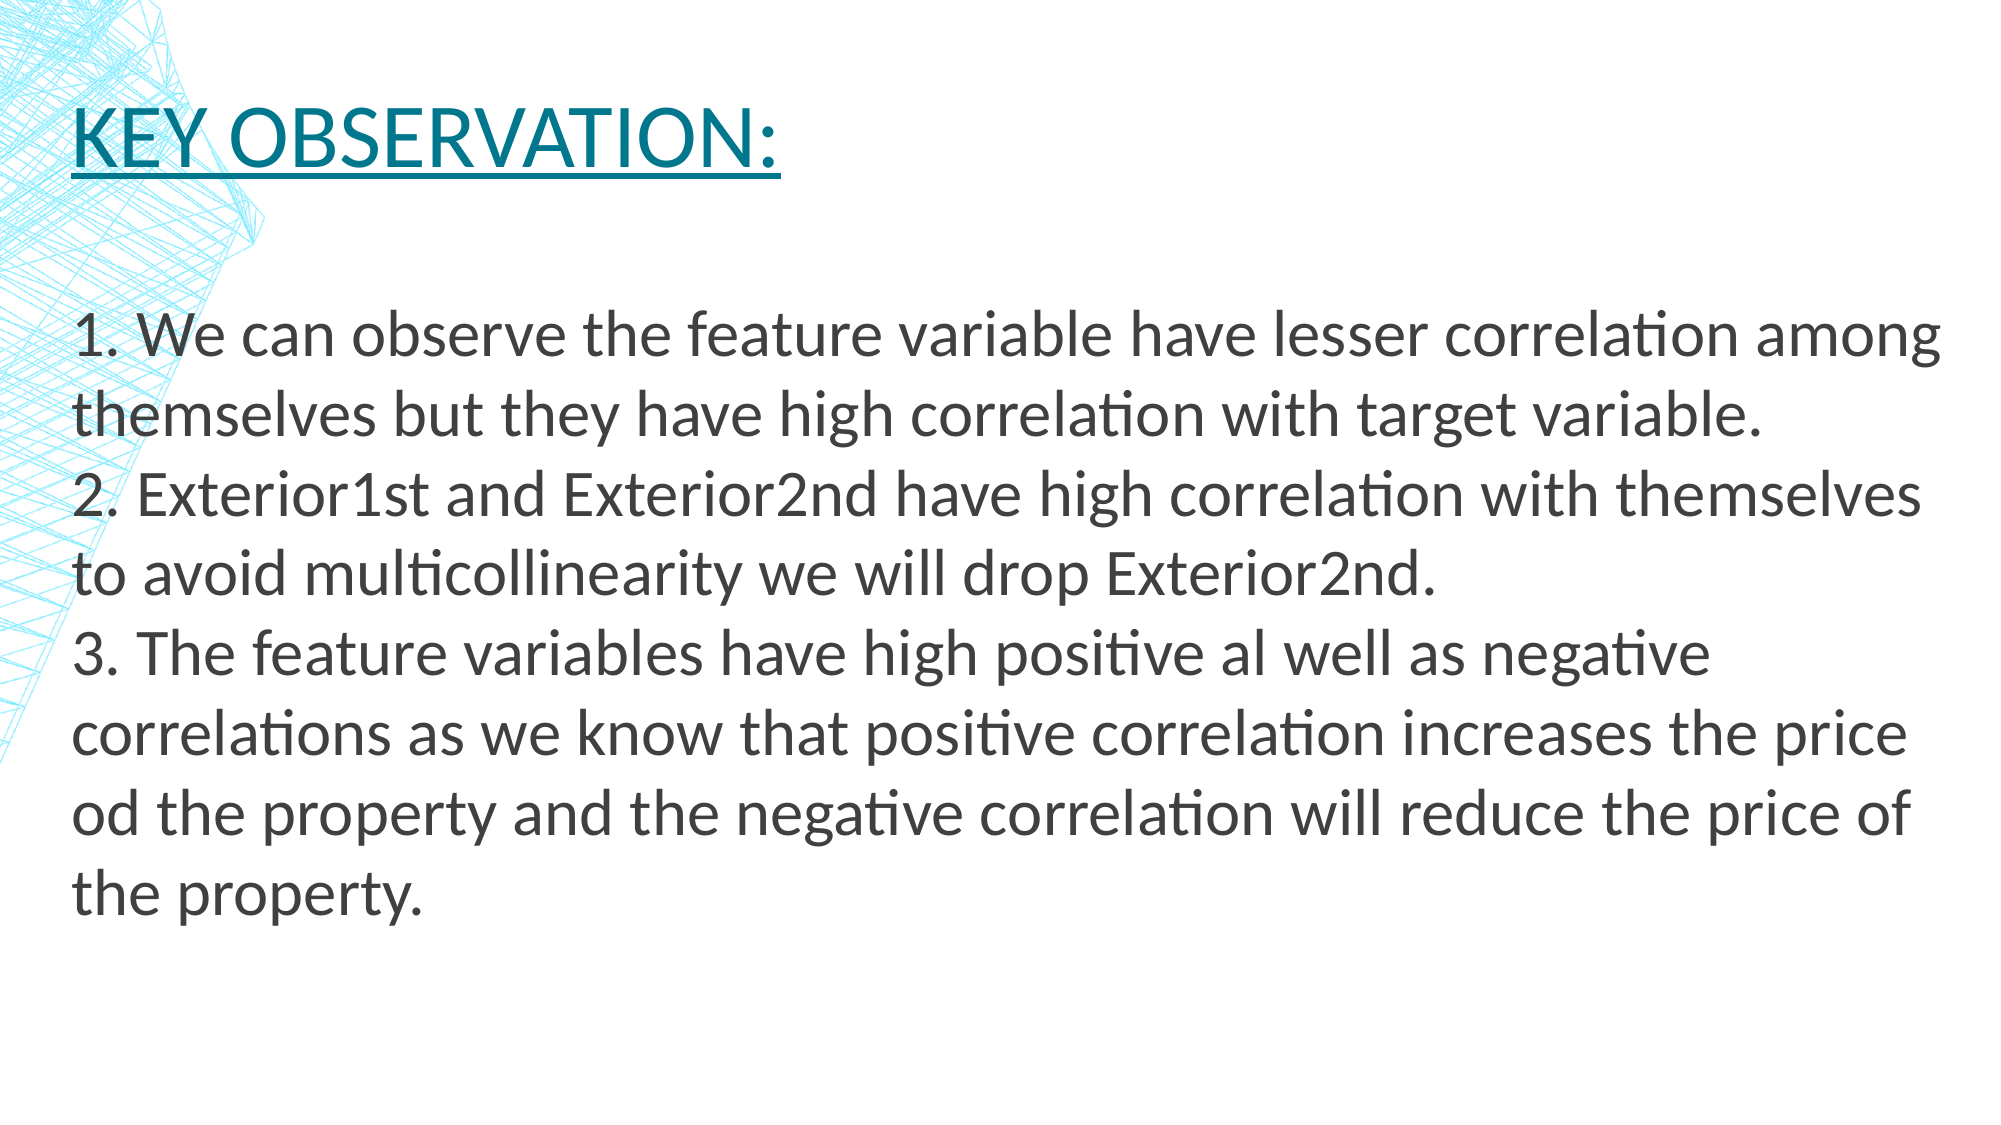

# Key observation:
1. We can observe the feature variable have lesser correlation among themselves but they have high correlation with target variable.
2. Exterior1st and Exterior2nd have high correlation with themselves to avoid multicollinearity we will drop Exterior2nd.
3. The feature variables have high positive al well as negative correlations as we know that positive correlation increases the price od the property and the negative correlation will reduce the price of the property.